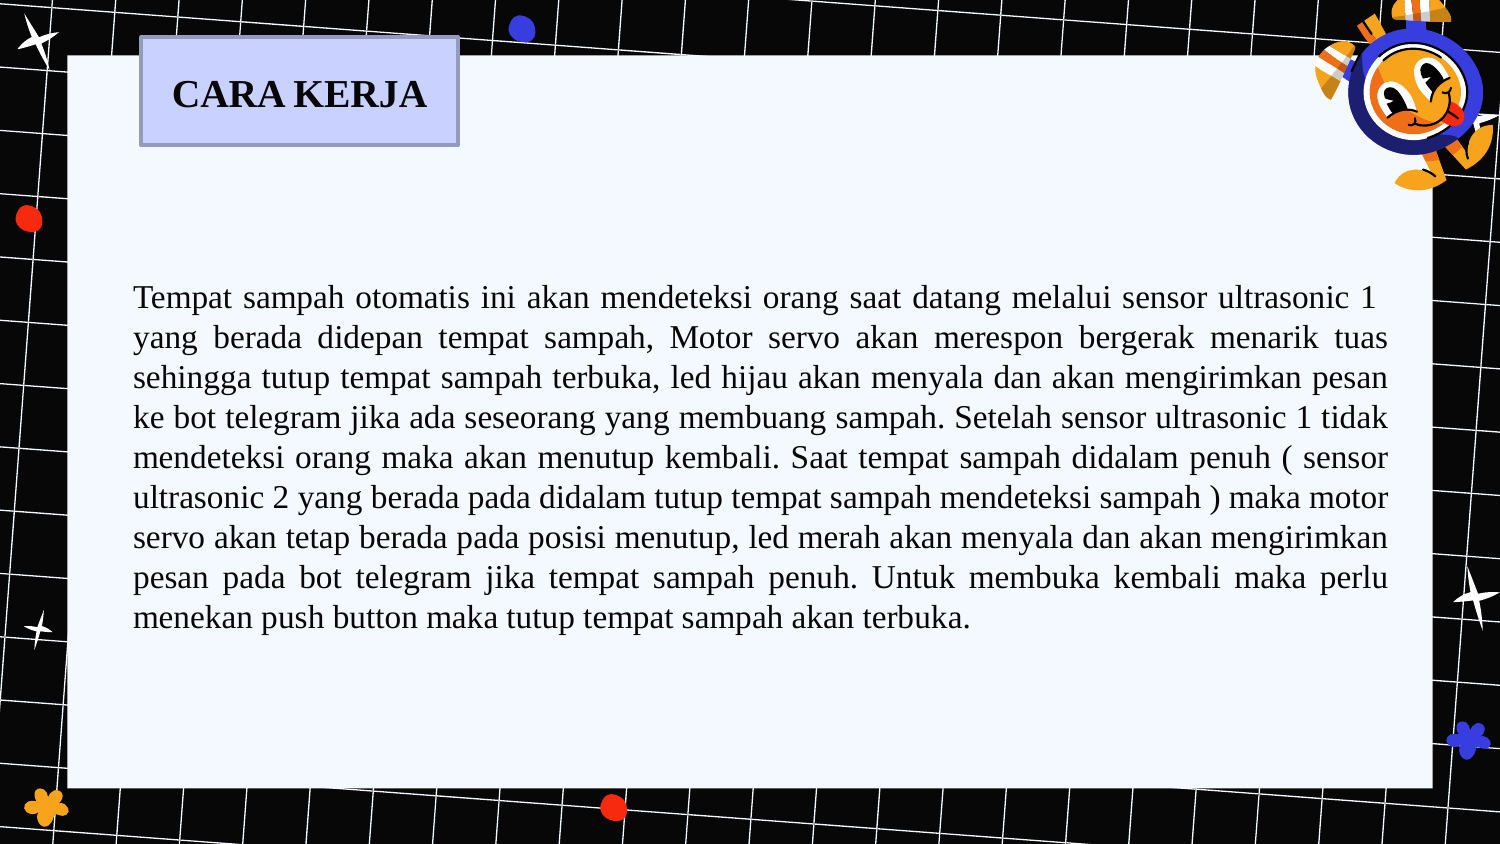

CARA KERJA
Tempat sampah otomatis ini akan mendeteksi orang saat datang melalui sensor ultrasonic 1  yang berada didepan tempat sampah, Motor servo akan merespon bergerak menarik tuas sehingga tutup tempat sampah terbuka, led hijau akan menyala dan akan mengirimkan pesan ke bot telegram jika ada seseorang yang membuang sampah. Setelah sensor ultrasonic 1 tidak mendeteksi orang maka akan menutup kembali. Saat tempat sampah didalam penuh ( sensor ultrasonic 2 yang berada pada didalam tutup tempat sampah mendeteksi sampah ) maka motor servo akan tetap berada pada posisi menutup, led merah akan menyala dan akan mengirimkan pesan pada bot telegram jika tempat sampah penuh. Untuk membuka kembali maka perlu menekan push button maka tutup tempat sampah akan terbuka.